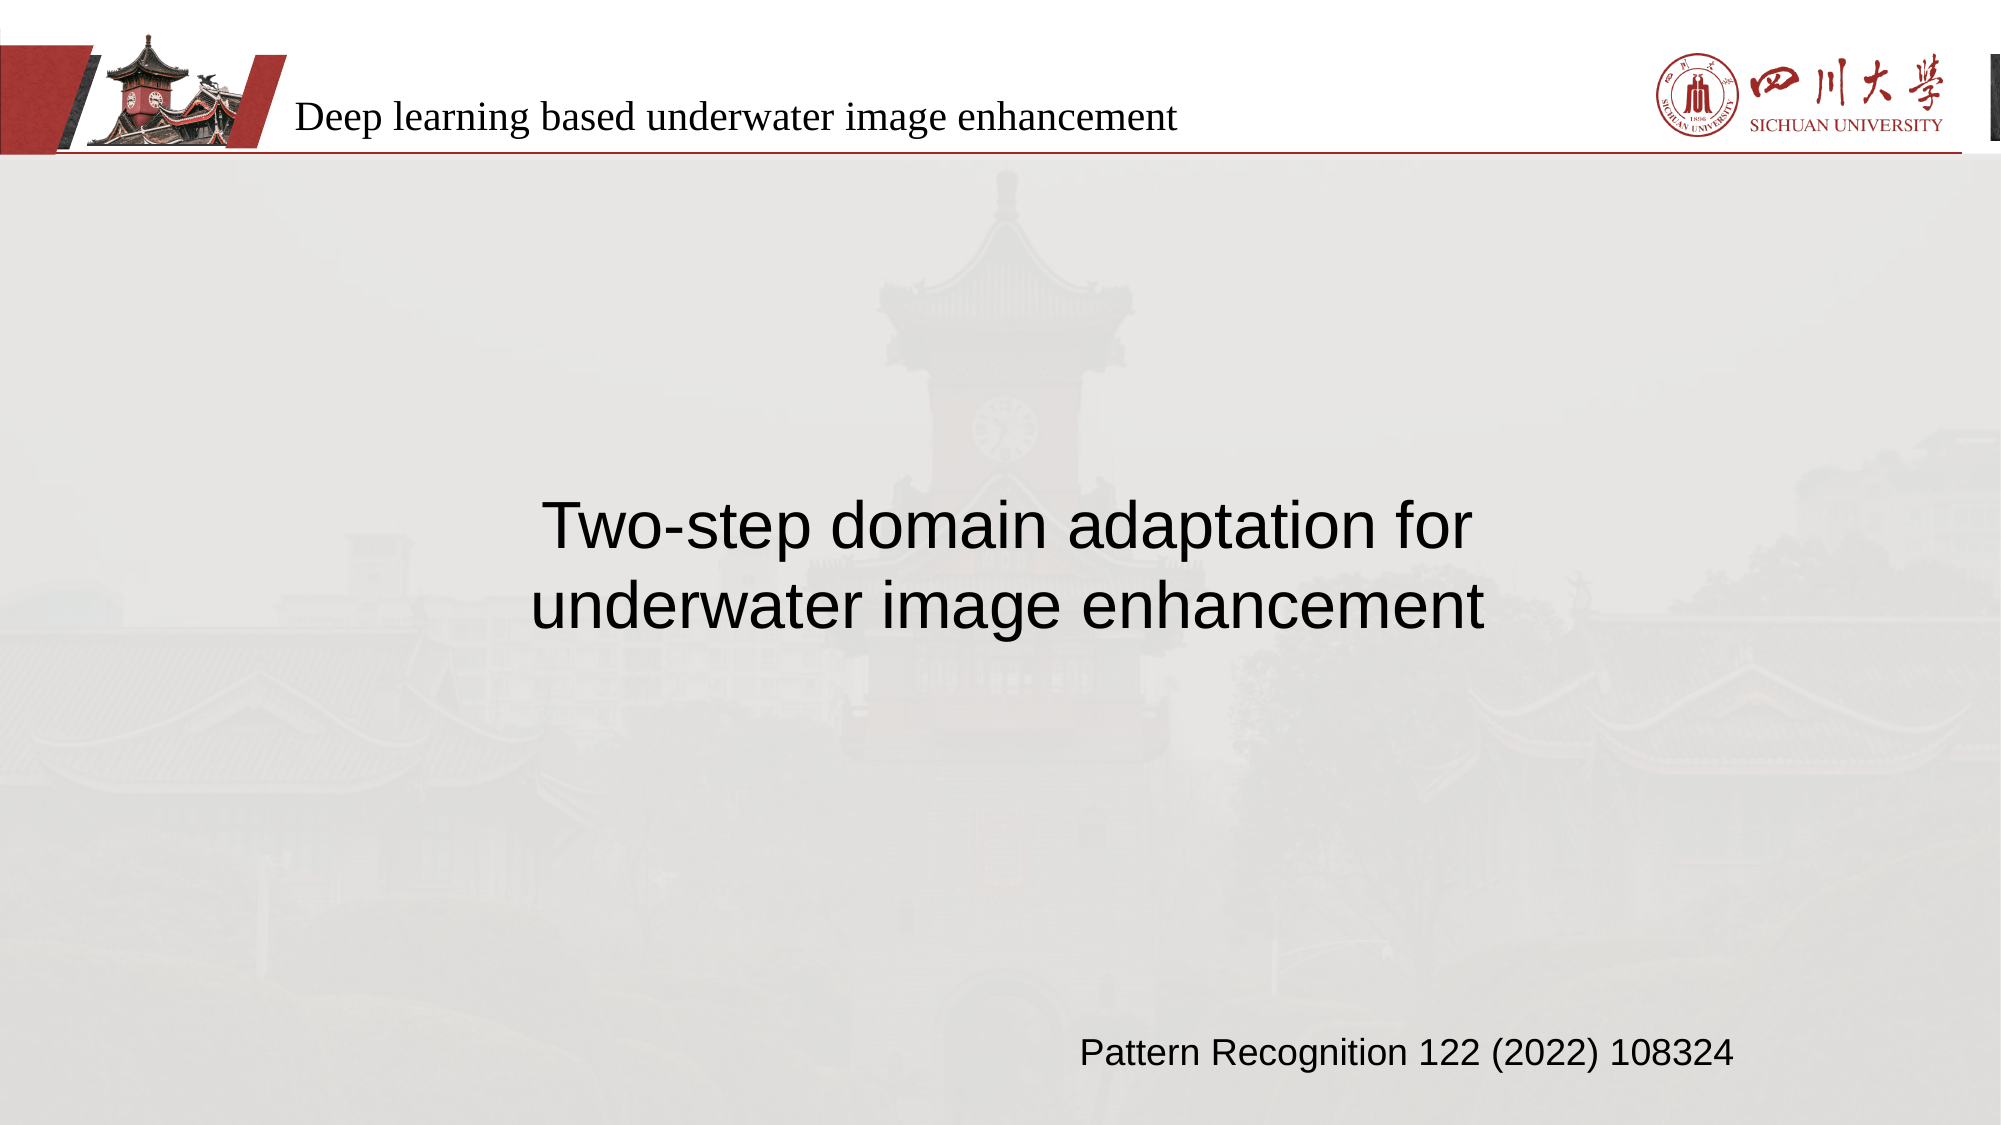

Deep learning based underwater image enhancement
Two-step domain adaptation for underwater image enhancement
Pattern Recognition 122 (2022) 108324